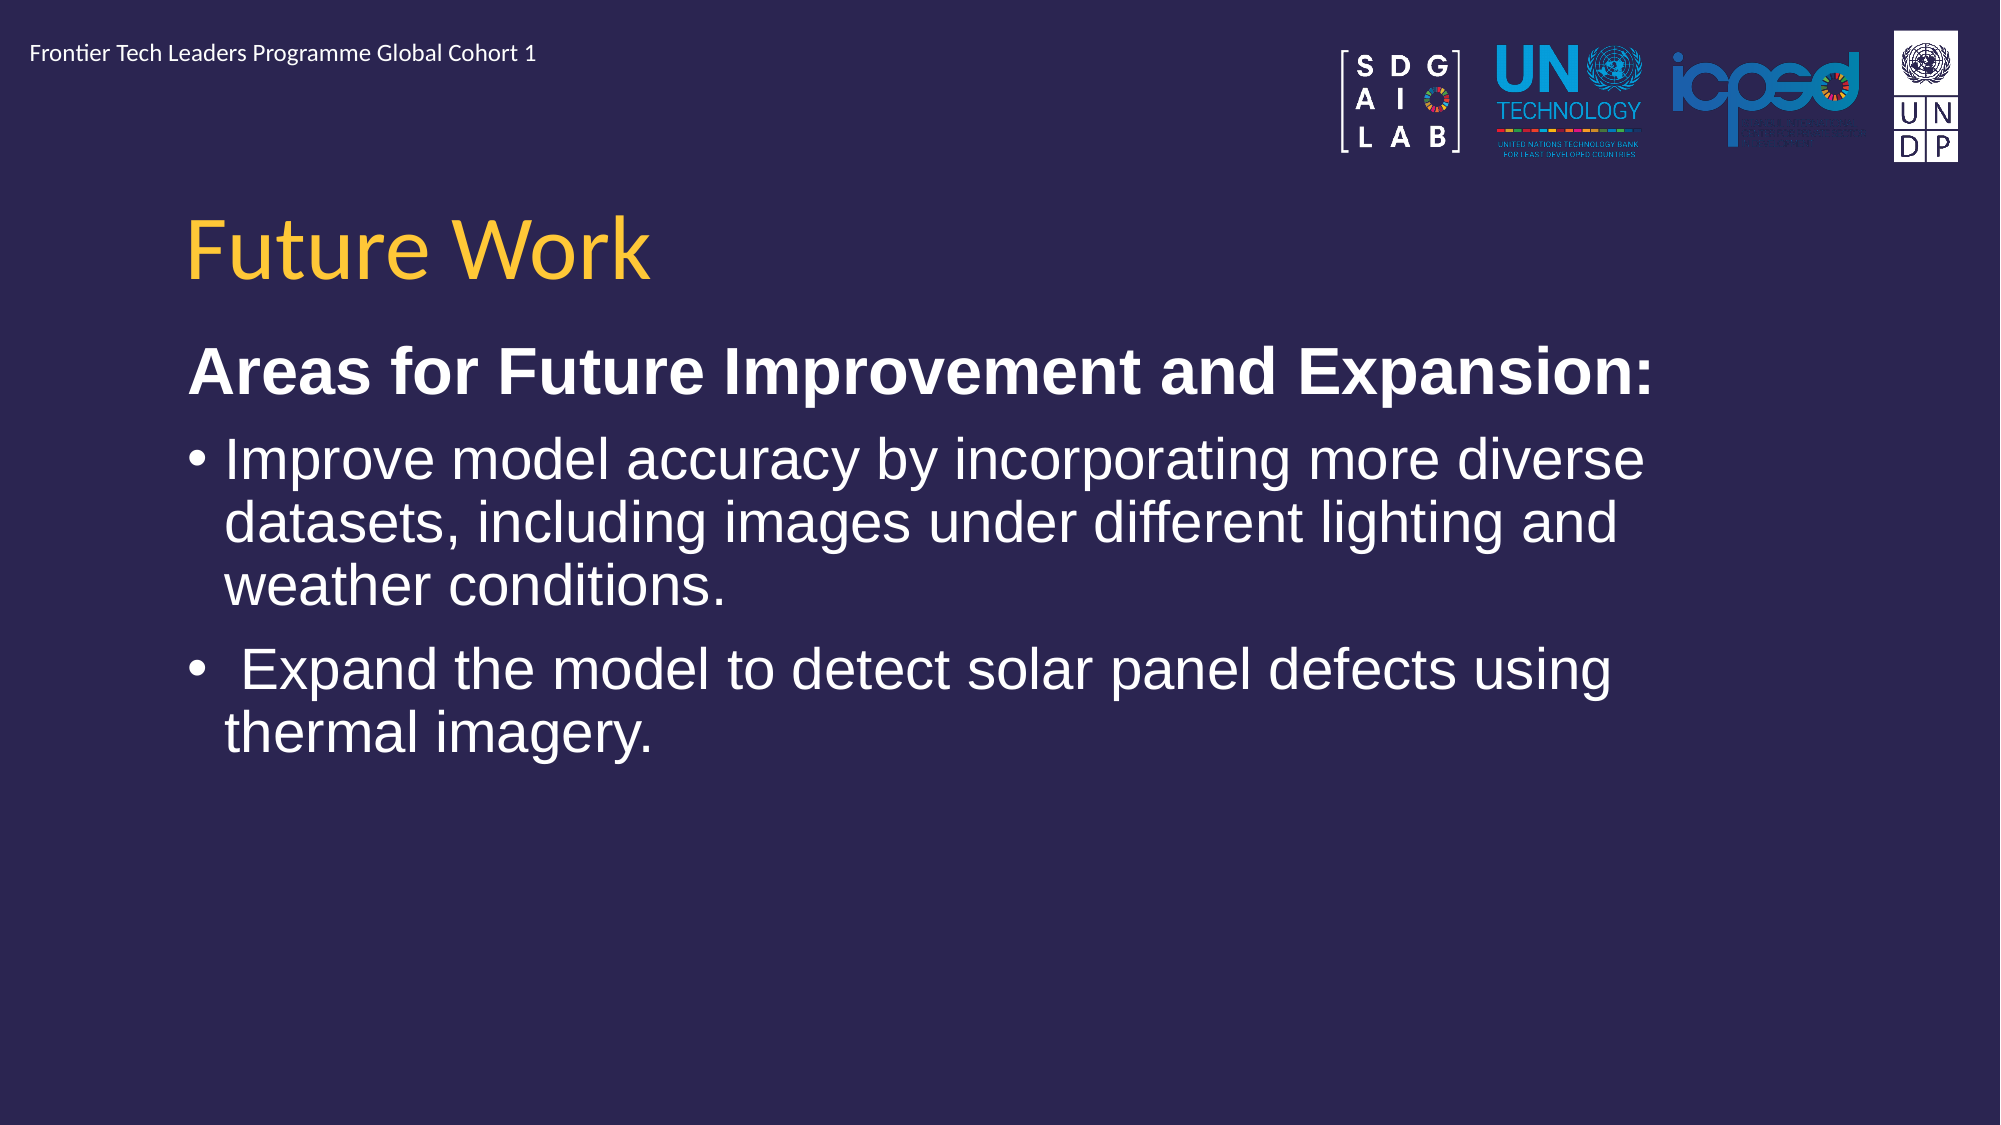

Frontier Tech Leaders Programme Global Cohort 1
# Future Work
Areas for Future Improvement and Expansion:
Improve model accuracy by incorporating more diverse datasets, including images under different lighting and weather conditions.
 Expand the model to detect solar panel defects using thermal imagery.